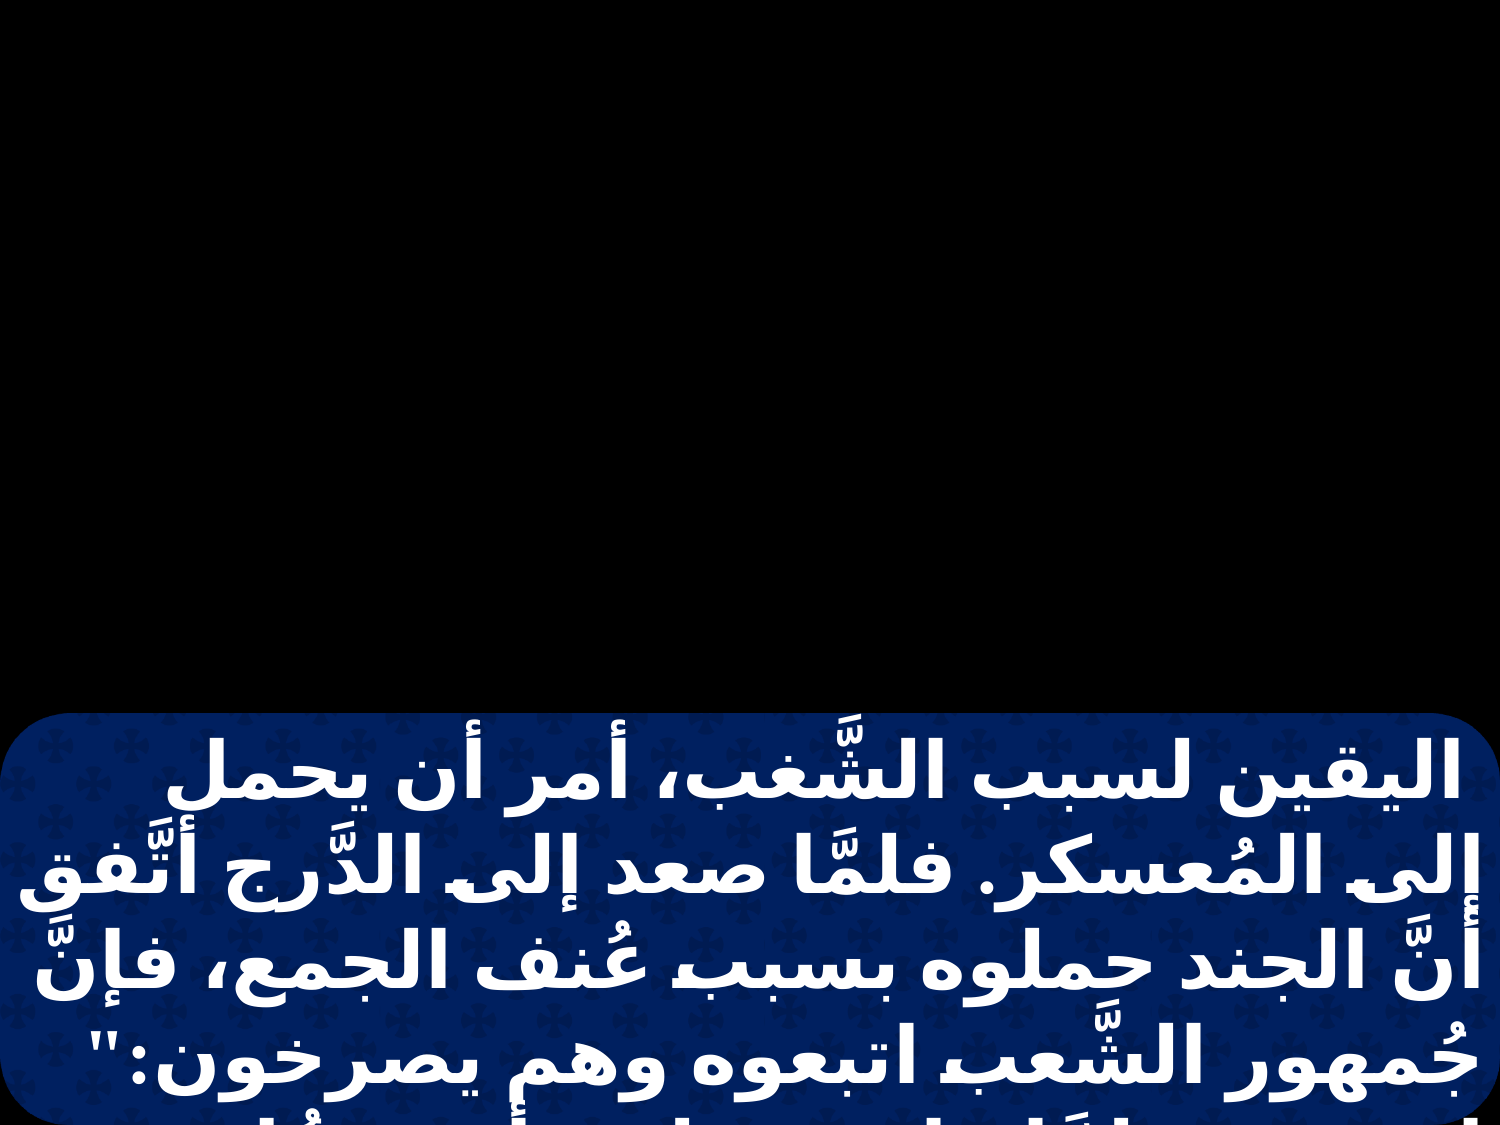

اليقين لسبب الشَّغب، أمر أن يحمل إلى المُعسكر. فلمَّا صعد إلى الدَّرج أتَّفق أنَّ الجند حملوه بسبب عُنف الجمع، فإنَّ جُمهور الشَّعب اتبعوه وهم يصرخون:" ارفعه " ولمَّا قارب بولس أن يدخُل المُعسكر قال للأمير: